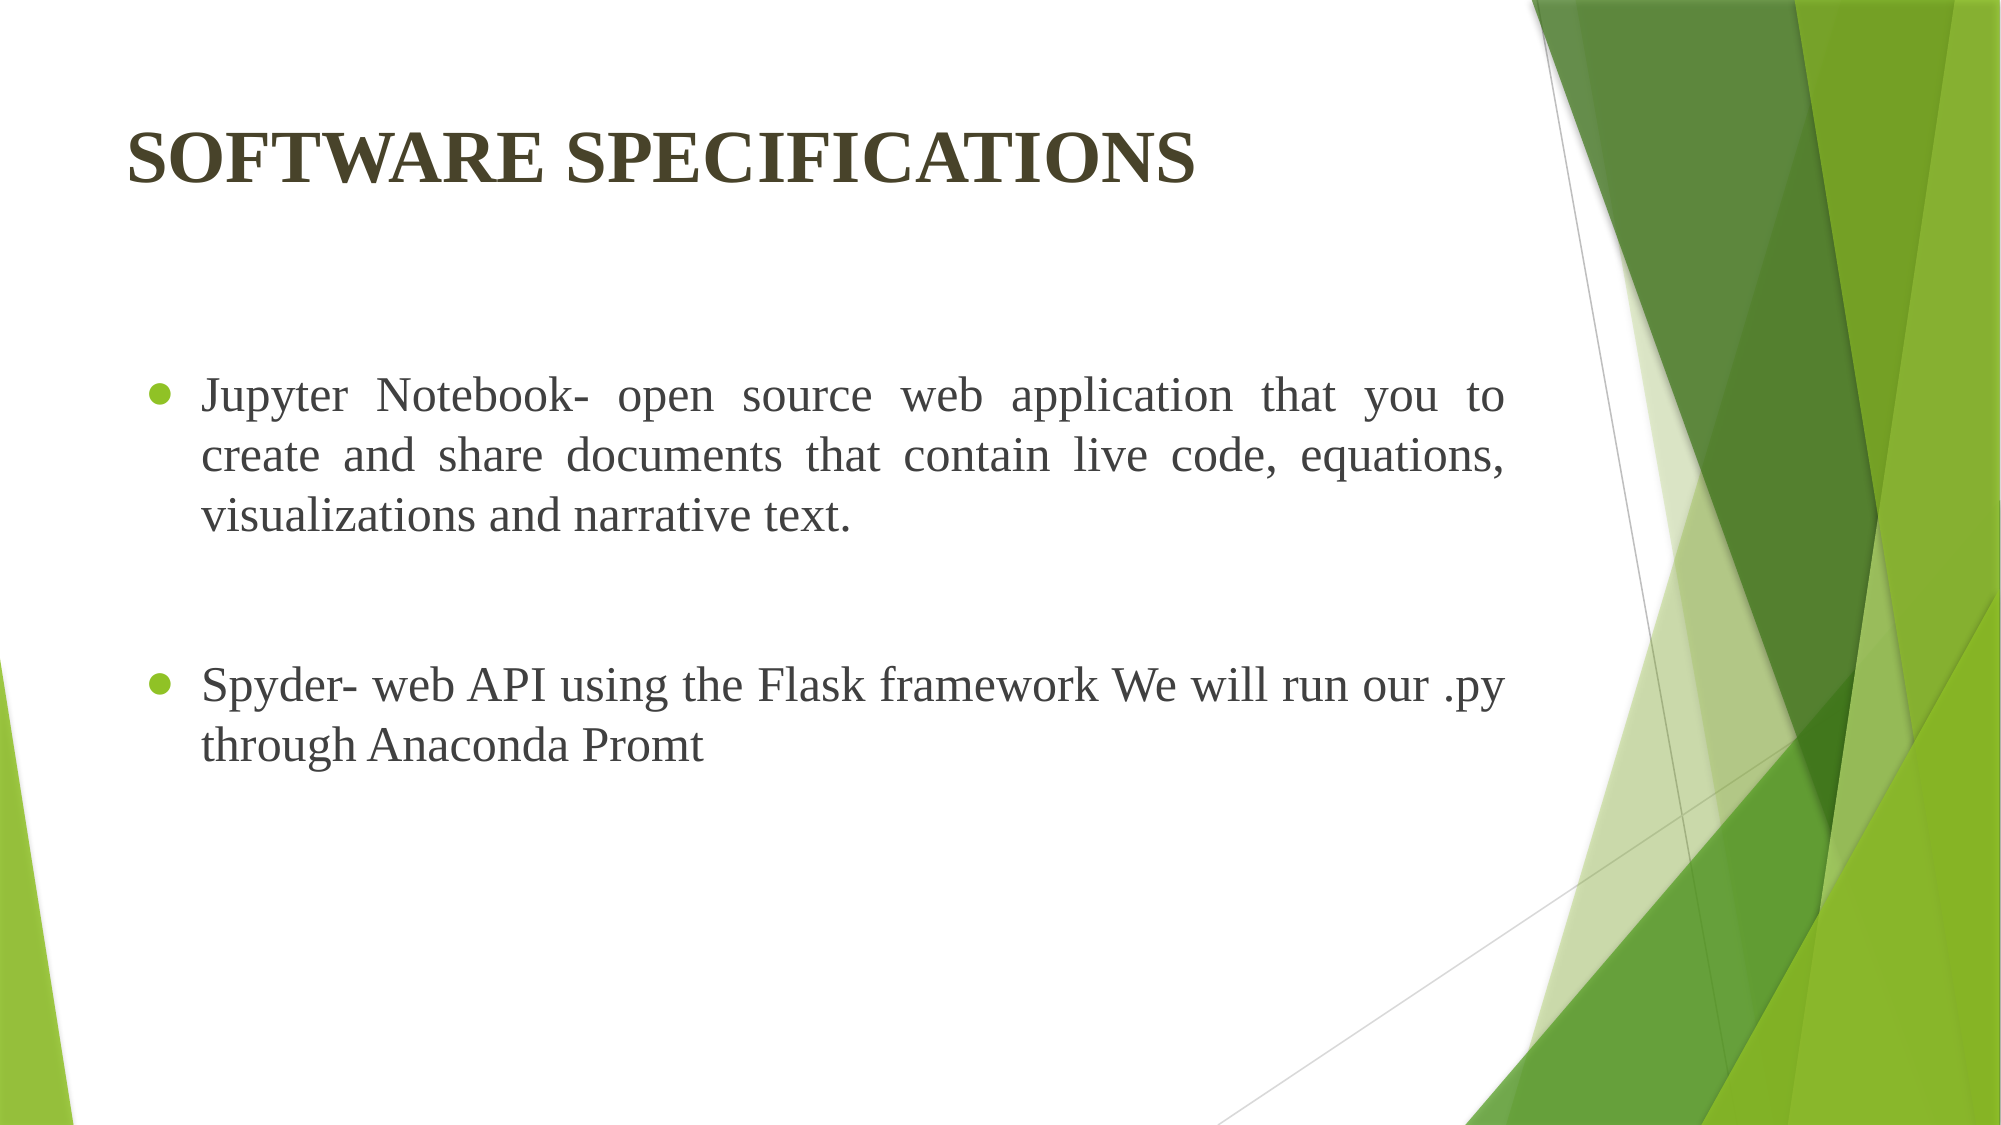

# SOFTWARE SPECIFICATIONS
Jupyter Notebook- open source web application that you to create and share documents that contain live code, equations, visualizations and narrative text.

Spyder- web API using the Flask framework We will run our .py through Anaconda Promt